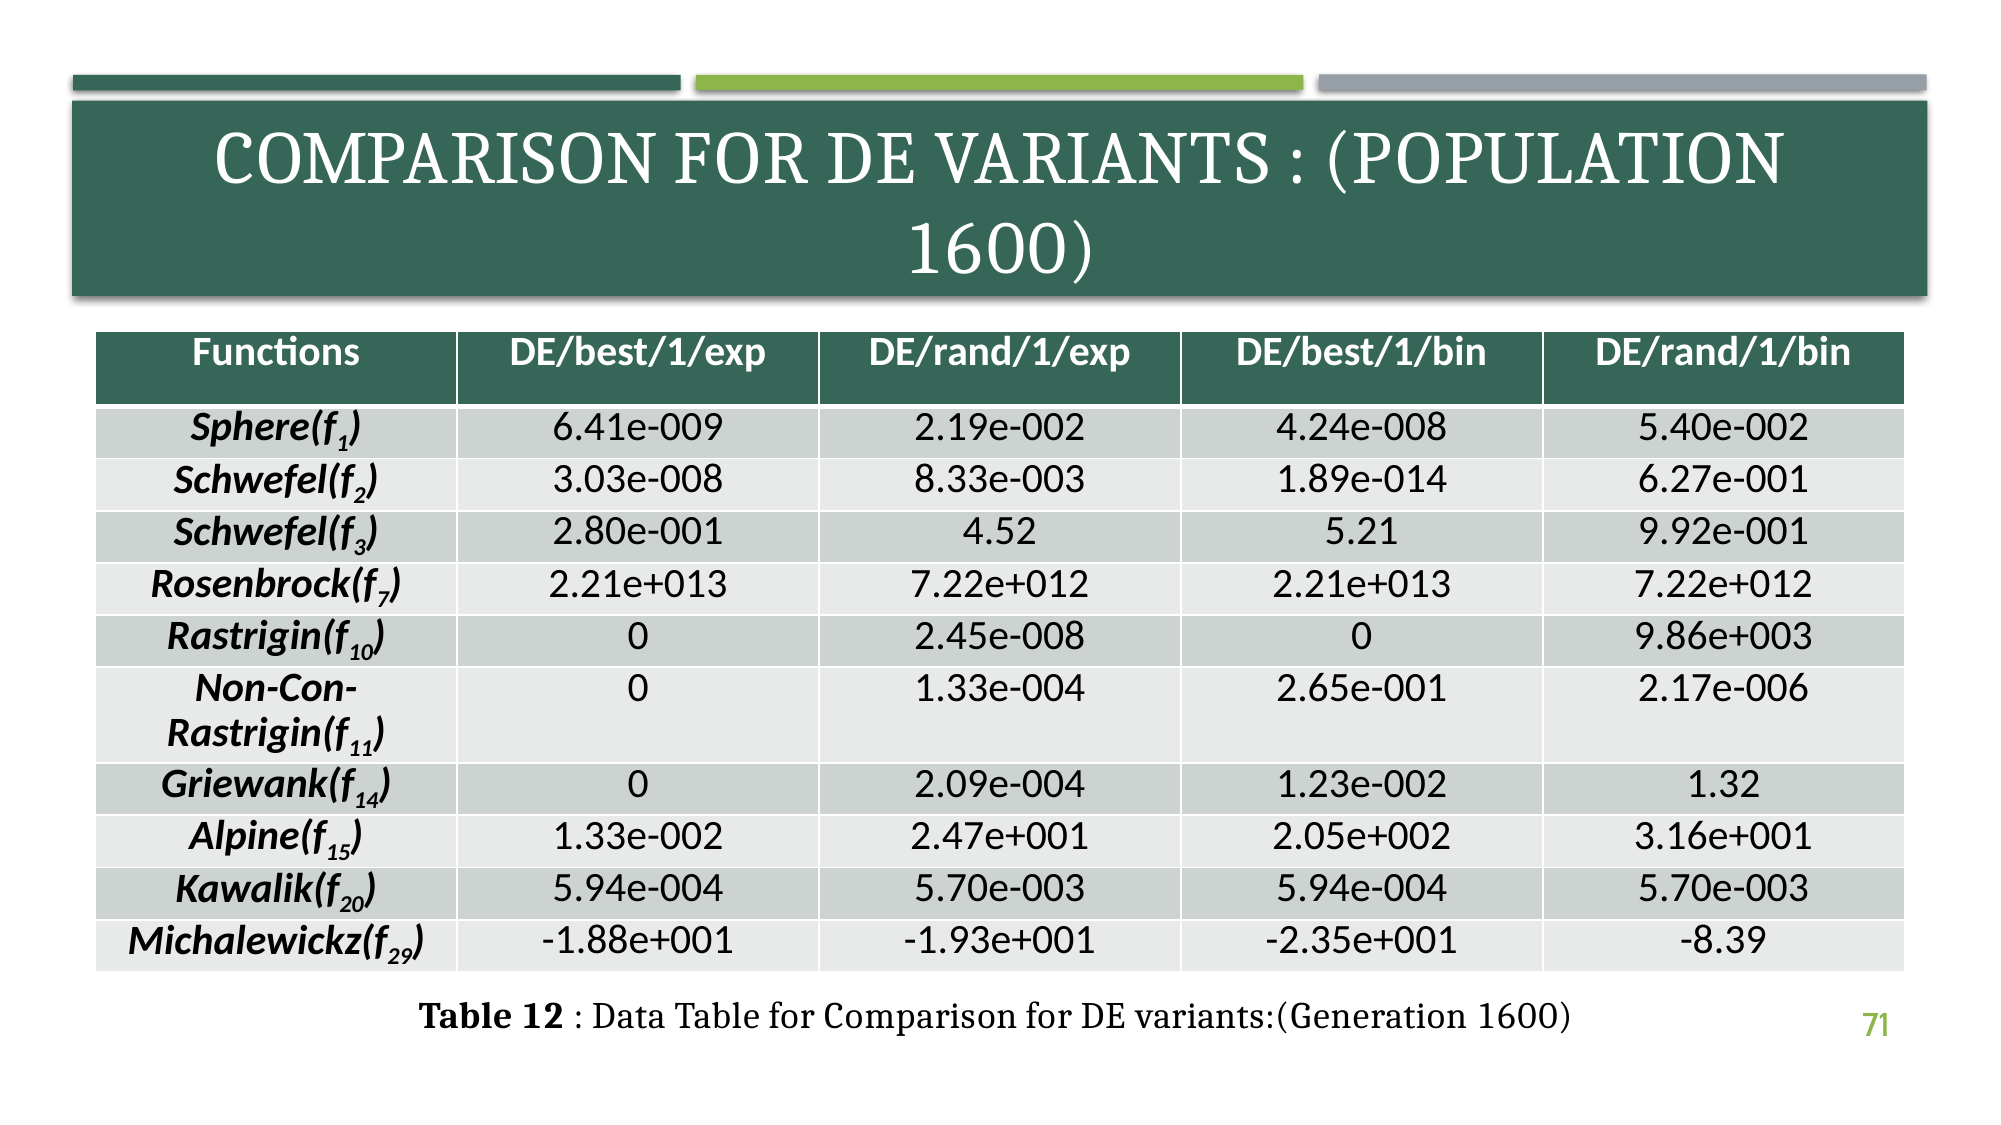

# Comparison for DE variants : (Population 1600)
| Functions | DE/best/1/exp | DE/rand/1/exp | DE/best/1/bin | DE/rand/1/bin |
| --- | --- | --- | --- | --- |
| Sphere(f1) | 6.41e-009 | 2.19e-002 | 4.24e-008 | 5.40e-002 |
| Schwefel(f2) | 3.03e-008 | 8.33e-003 | 1.89e-014 | 6.27e-001 |
| Schwefel(f3) | 2.80e-001 | 4.52 | 5.21 | 9.92e-001 |
| Rosenbrock(f7) | 2.21e+013 | 7.22e+012 | 2.21e+013 | 7.22e+012 |
| Rastrigin(f10) | 0 | 2.45e-008 | 0 | 9.86e+003 |
| Non-Con-Rastrigin(f11) | 0 | 1.33e-004 | 2.65e-001 | 2.17e-006 |
| Griewank(f14) | 0 | 2.09e-004 | 1.23e-002 | 1.32 |
| Alpine(f15) | 1.33e-002 | 2.47e+001 | 2.05e+002 | 3.16e+001 |
| Kawalik(f20) | 5.94e-004 | 5.70e-003 | 5.94e-004 | 5.70e-003 |
| Michalewickz(f29) | -1.88e+001 | -1.93e+001 | -2.35e+001 | -8.39 |
71
Table 12 : Data Table for Comparison for DE variants:(Generation 1600)